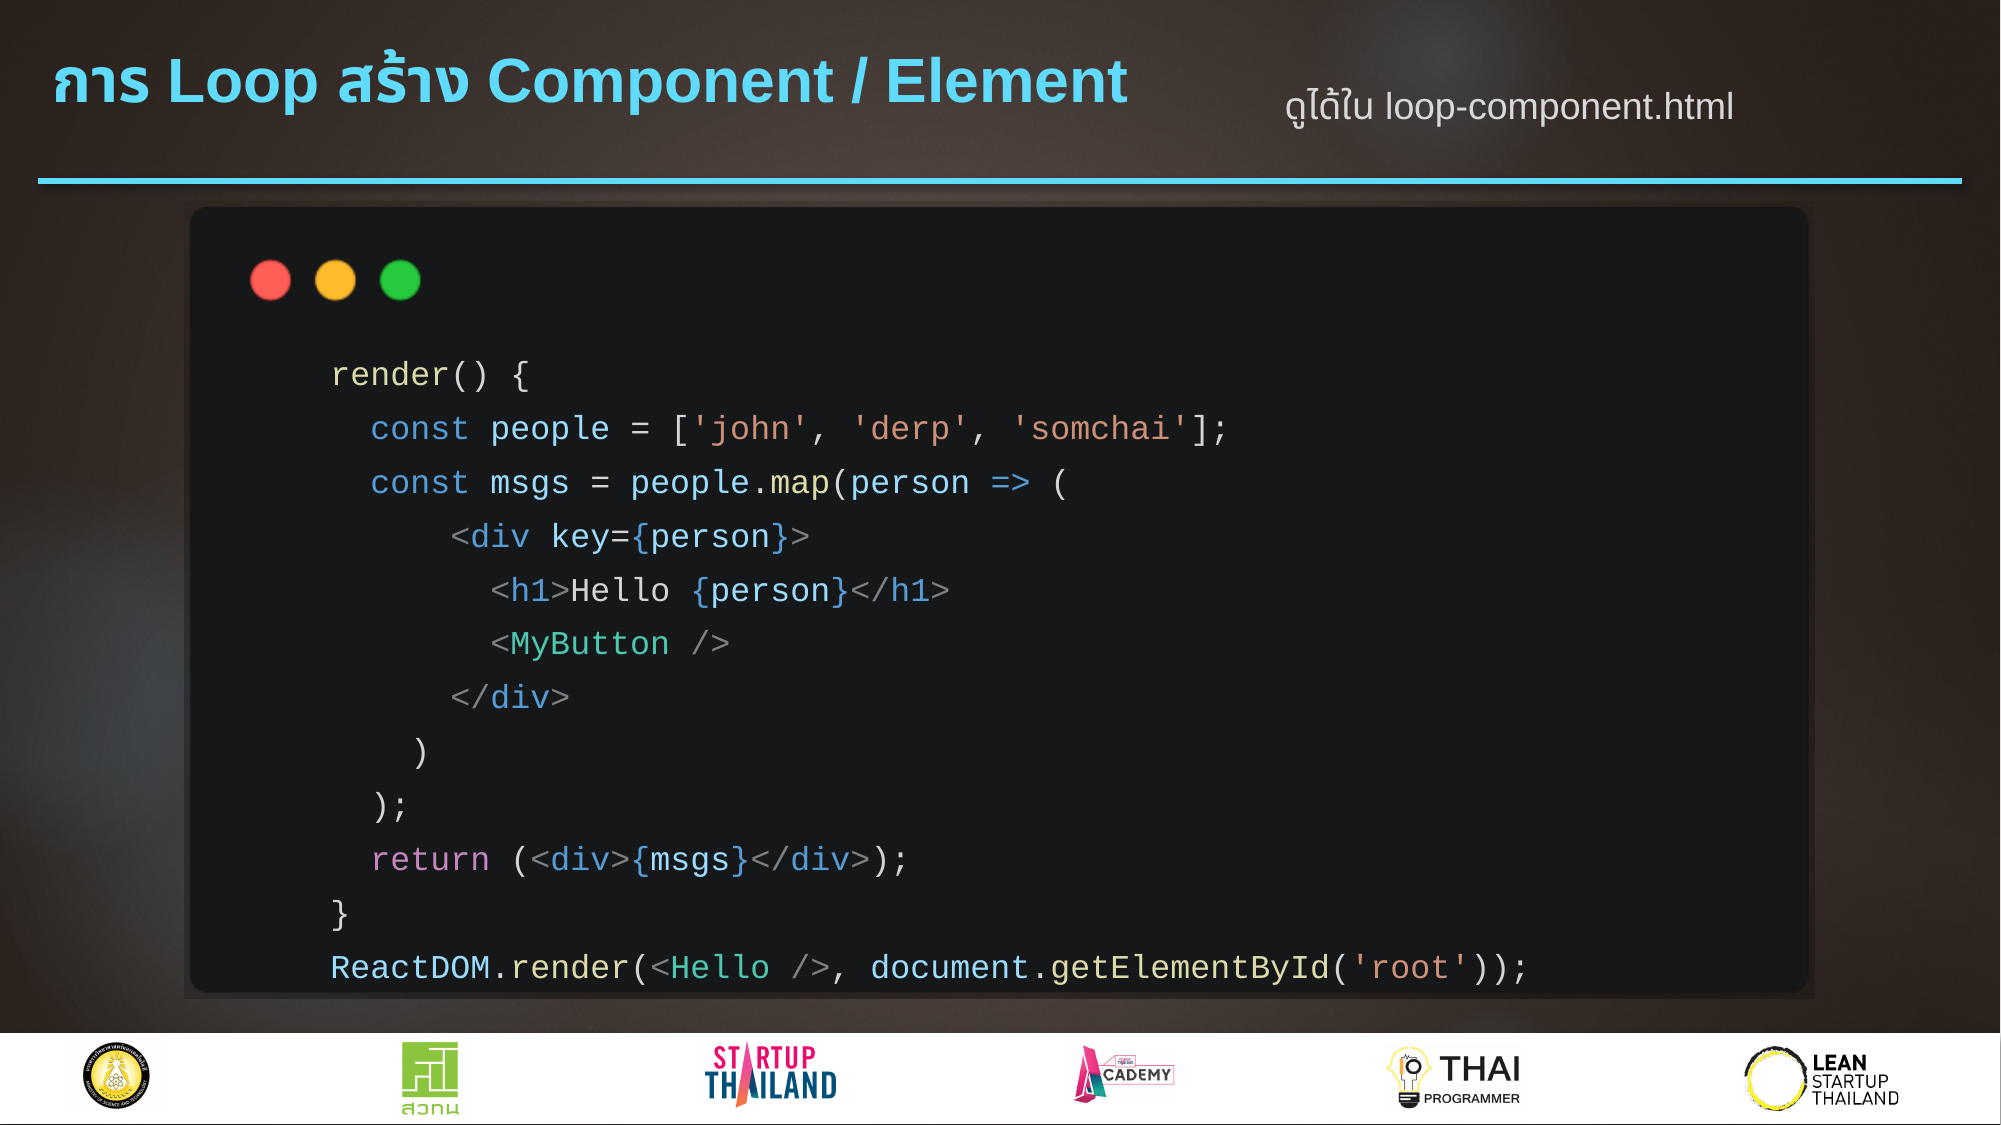

# การ Loop สร้าง Component / Element
ดูได้ใน loop-component.html
     render() {
       const people = ['john', 'derp', 'somchai'];
       const msgs = people.map(person => (
           <div key={person}>
             <h1>Hello {person}</h1>
             <MyButton />
           </div>
         )
       );
       return (<div>{msgs}</div>);
     }
     ReactDOM.render(<Hello />, document.getElementById('root'));